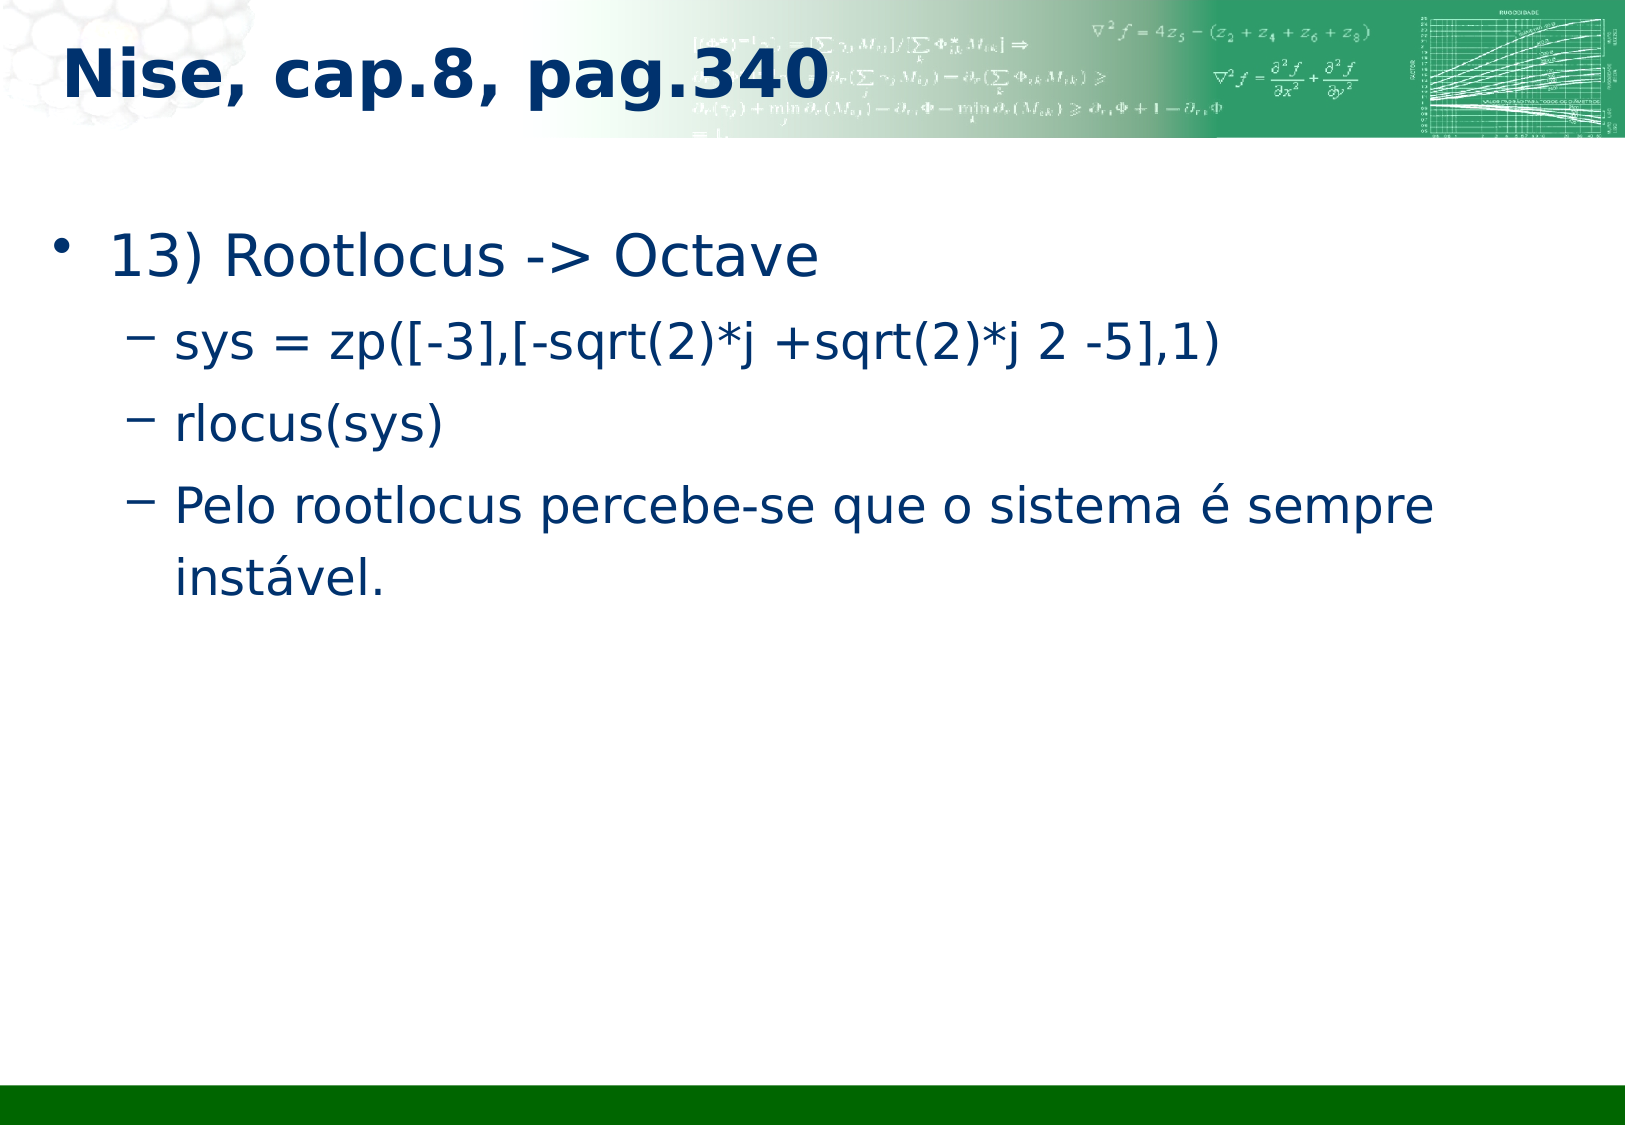

# Nise, cap.8, pag.340
13) Rootlocus -> Octave
sys = zp([-3],[-sqrt(2)*j +sqrt(2)*j 2 -5],1)
rlocus(sys)
Pelo rootlocus percebe-se que o sistema é sempre instável.